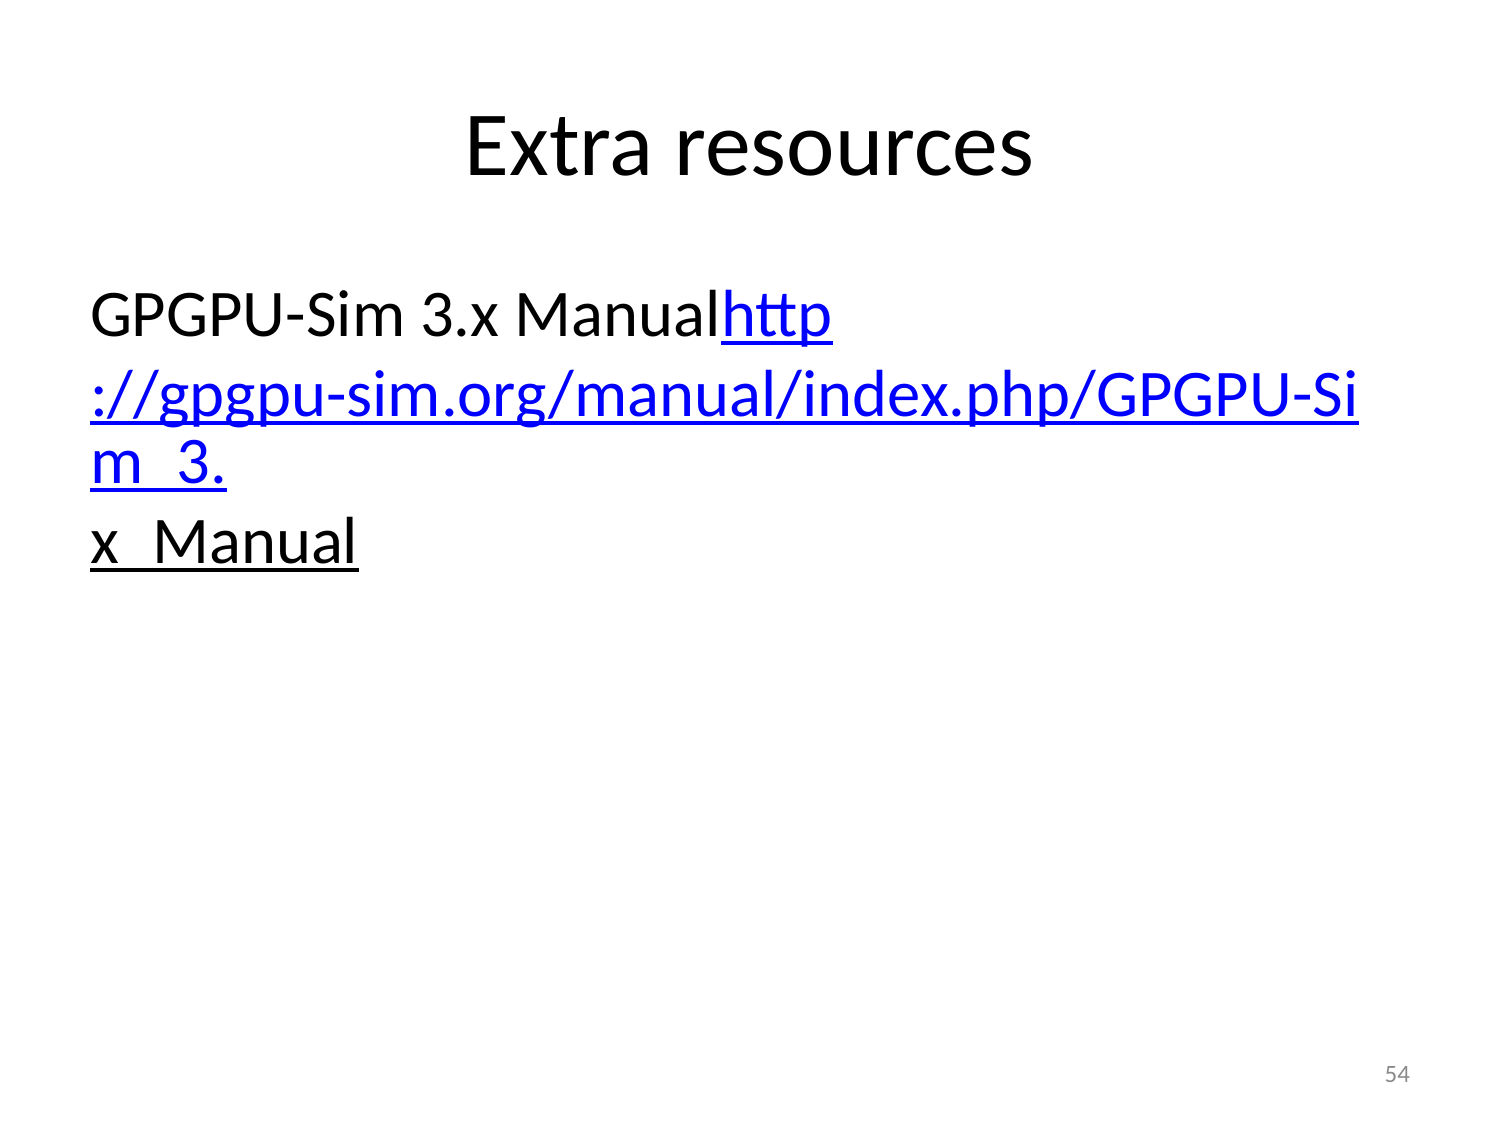

# Extra resources
GPGPU-Sim 3.x Manualhttp://gpgpu-sim.org/manual/index.php/GPGPU-Sim_3.x_Manual
54